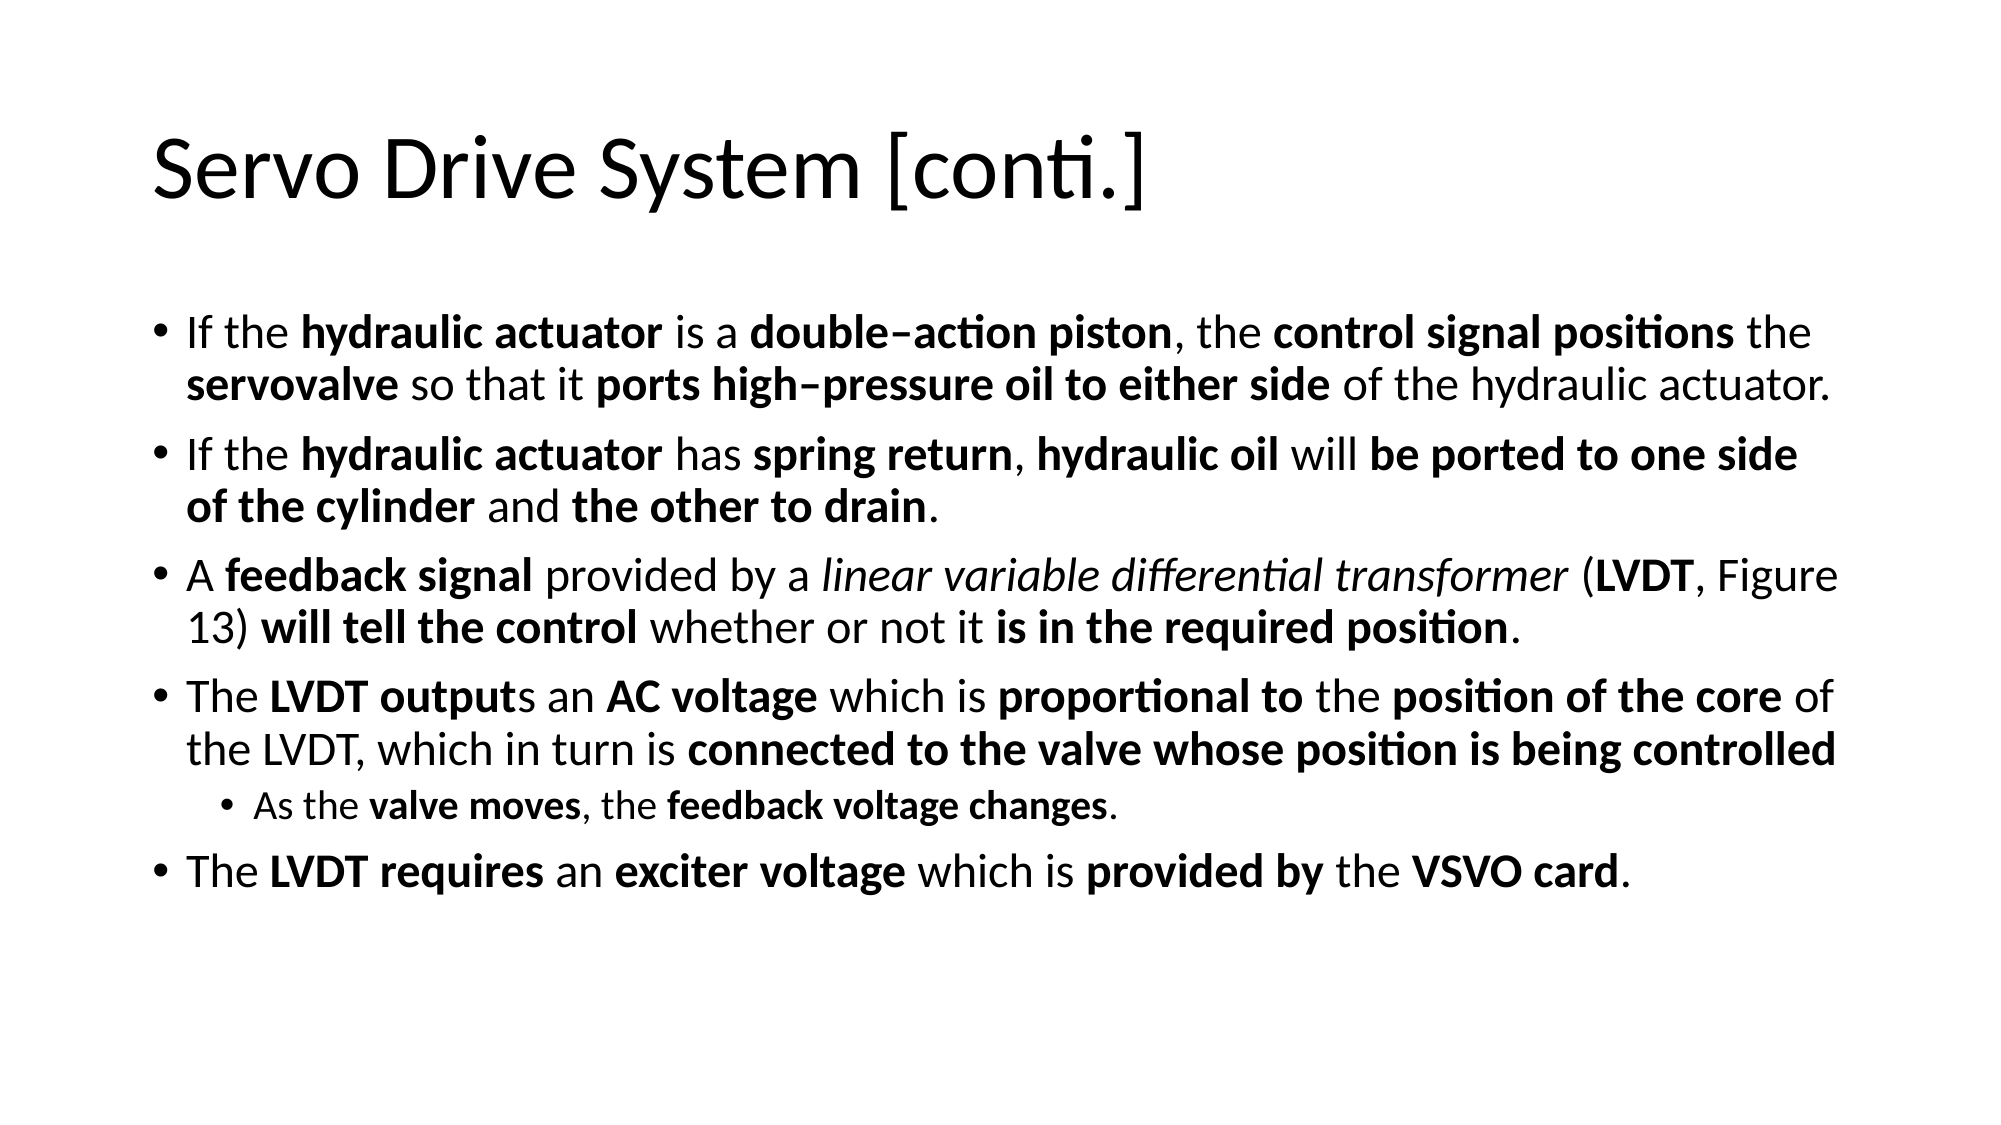

# Servo Drive System [conti.]
If the hydraulic actuator is a double–action piston, the control signal positions the servovalve so that it ports high–pressure oil to either side of the hydraulic actuator.
If the hydraulic actuator has spring return, hydraulic oil will be ported to one side of the cylinder and the other to drain.
A feedback signal provided by a linear variable differential transformer (LVDT, Figure 13) will tell the control whether or not it is in the required position.
The LVDT outputs an AC voltage which is proportional to the position of the core of the LVDT, which in turn is connected to the valve whose position is being controlled
As the valve moves, the feedback voltage changes.
The LVDT requires an exciter voltage which is provided by the VSVO card.